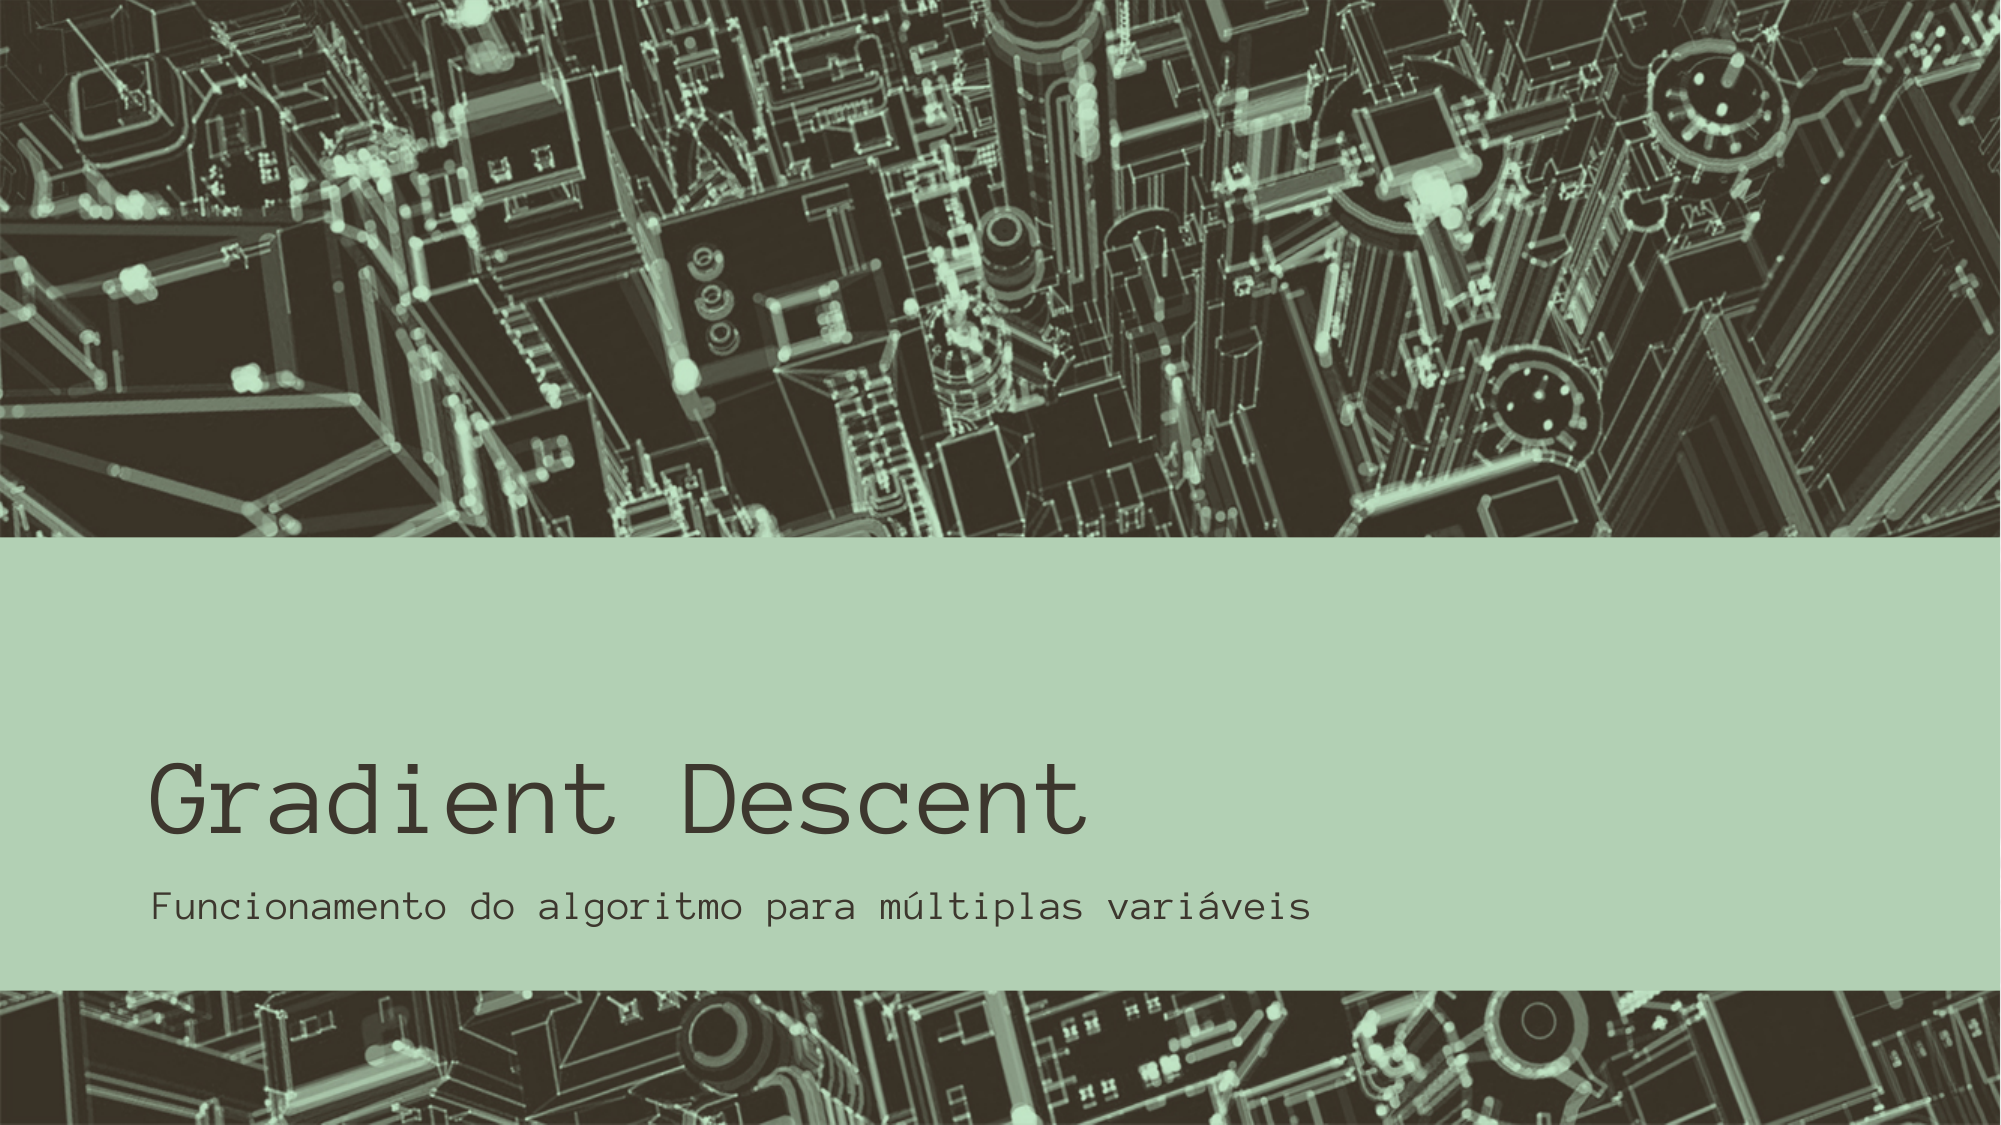

# Gradient Descent
Funcionamento do algoritmo para múltiplas variáveis